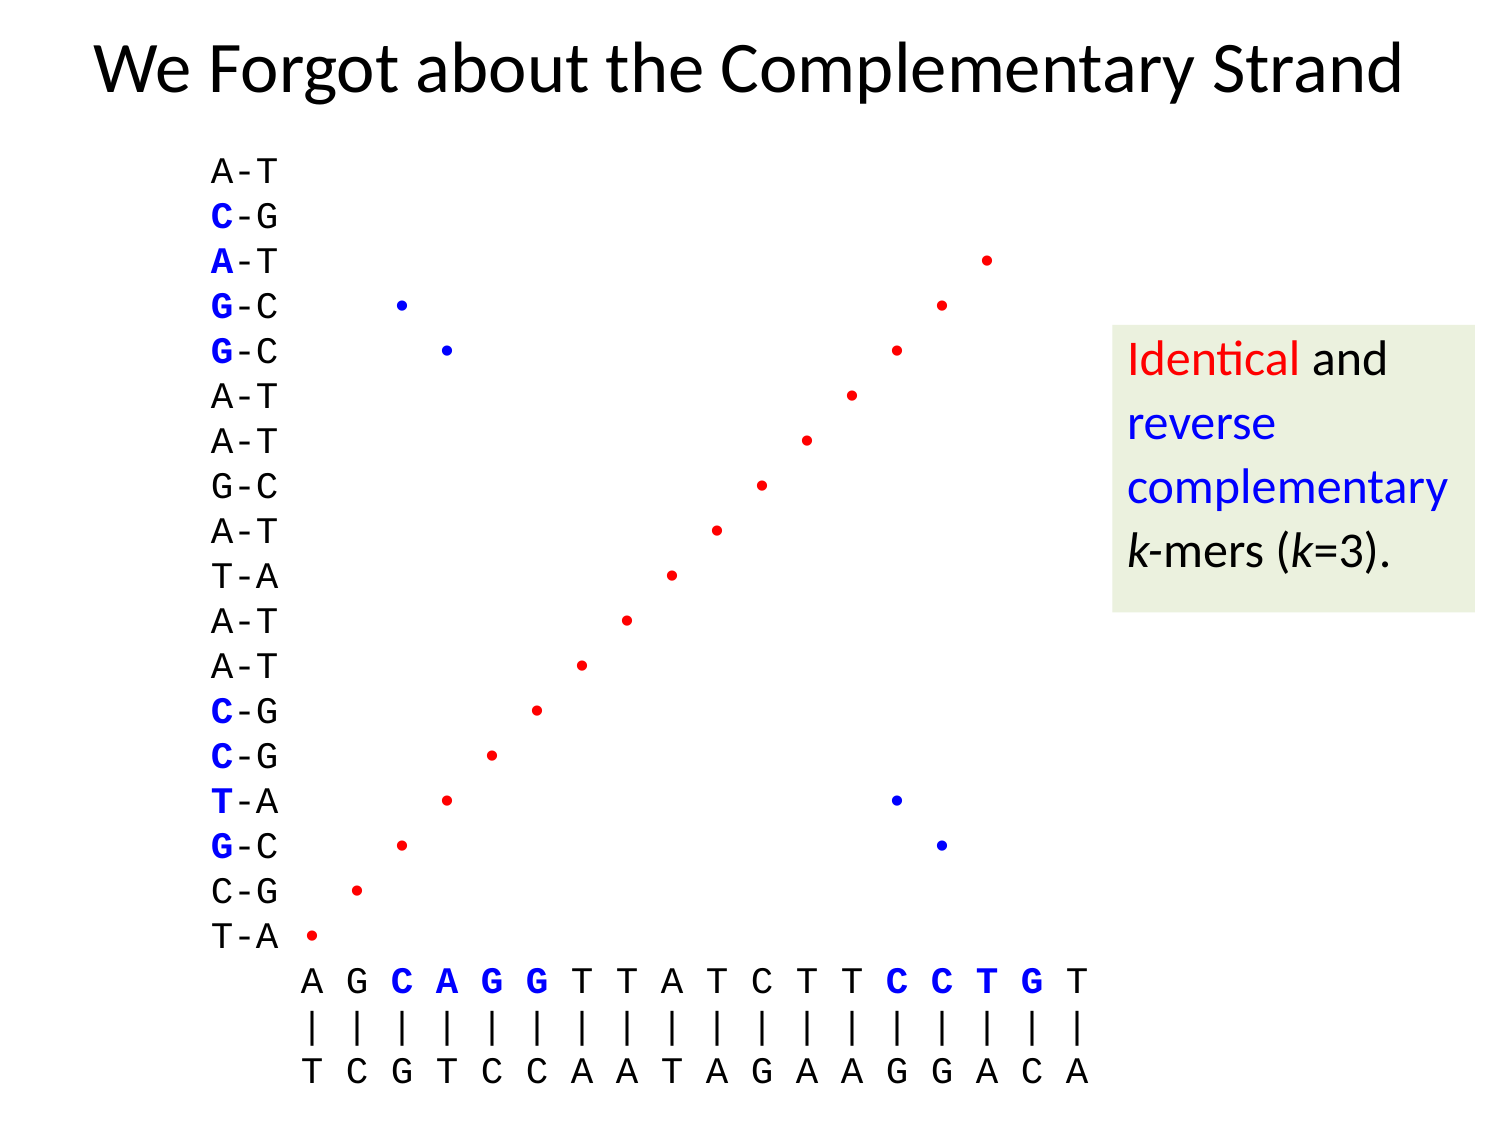

We Forgot about the Complementary Strand

A-T
C-G
A-T                               •
G-C     •                       •
G-C       •                   •
A-T                         •
A-T                       •
G-C                     •
A-T                   •
T-A                 •
A-T               •
A-T             •
C-G           •
C-G         •
T-A       •                   •
G-C     •                       •
C-G   •
T-A •
    A G C A G G T T A T C T T C C T G T
    | | | | | | | | | | | | | | | | | |
    T C G T C C A A T A G A A G G A C A
Identical and
reverse
complementary
k-mers (k=3).